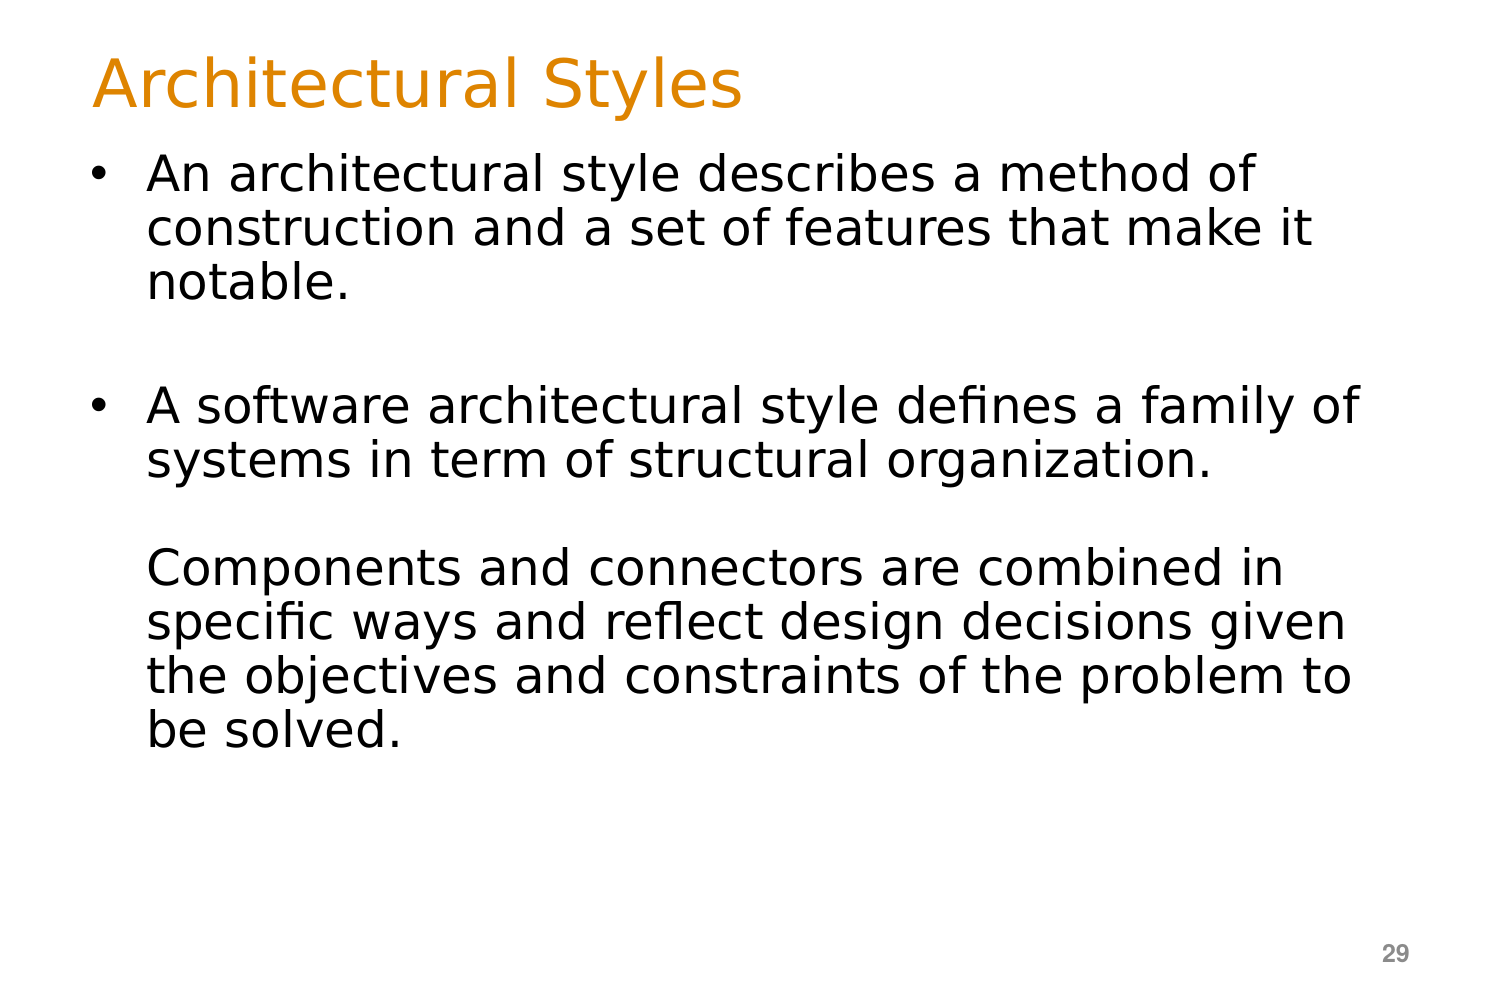

# Architectural Styles
An architectural style describes a method of construction and a set of features that make it notable.
A software architectural style defines a family of systems in term of structural organization.
Components and connectors are combined in specific ways and reflect design decisions given the objectives and constraints of the problem to be solved.

29